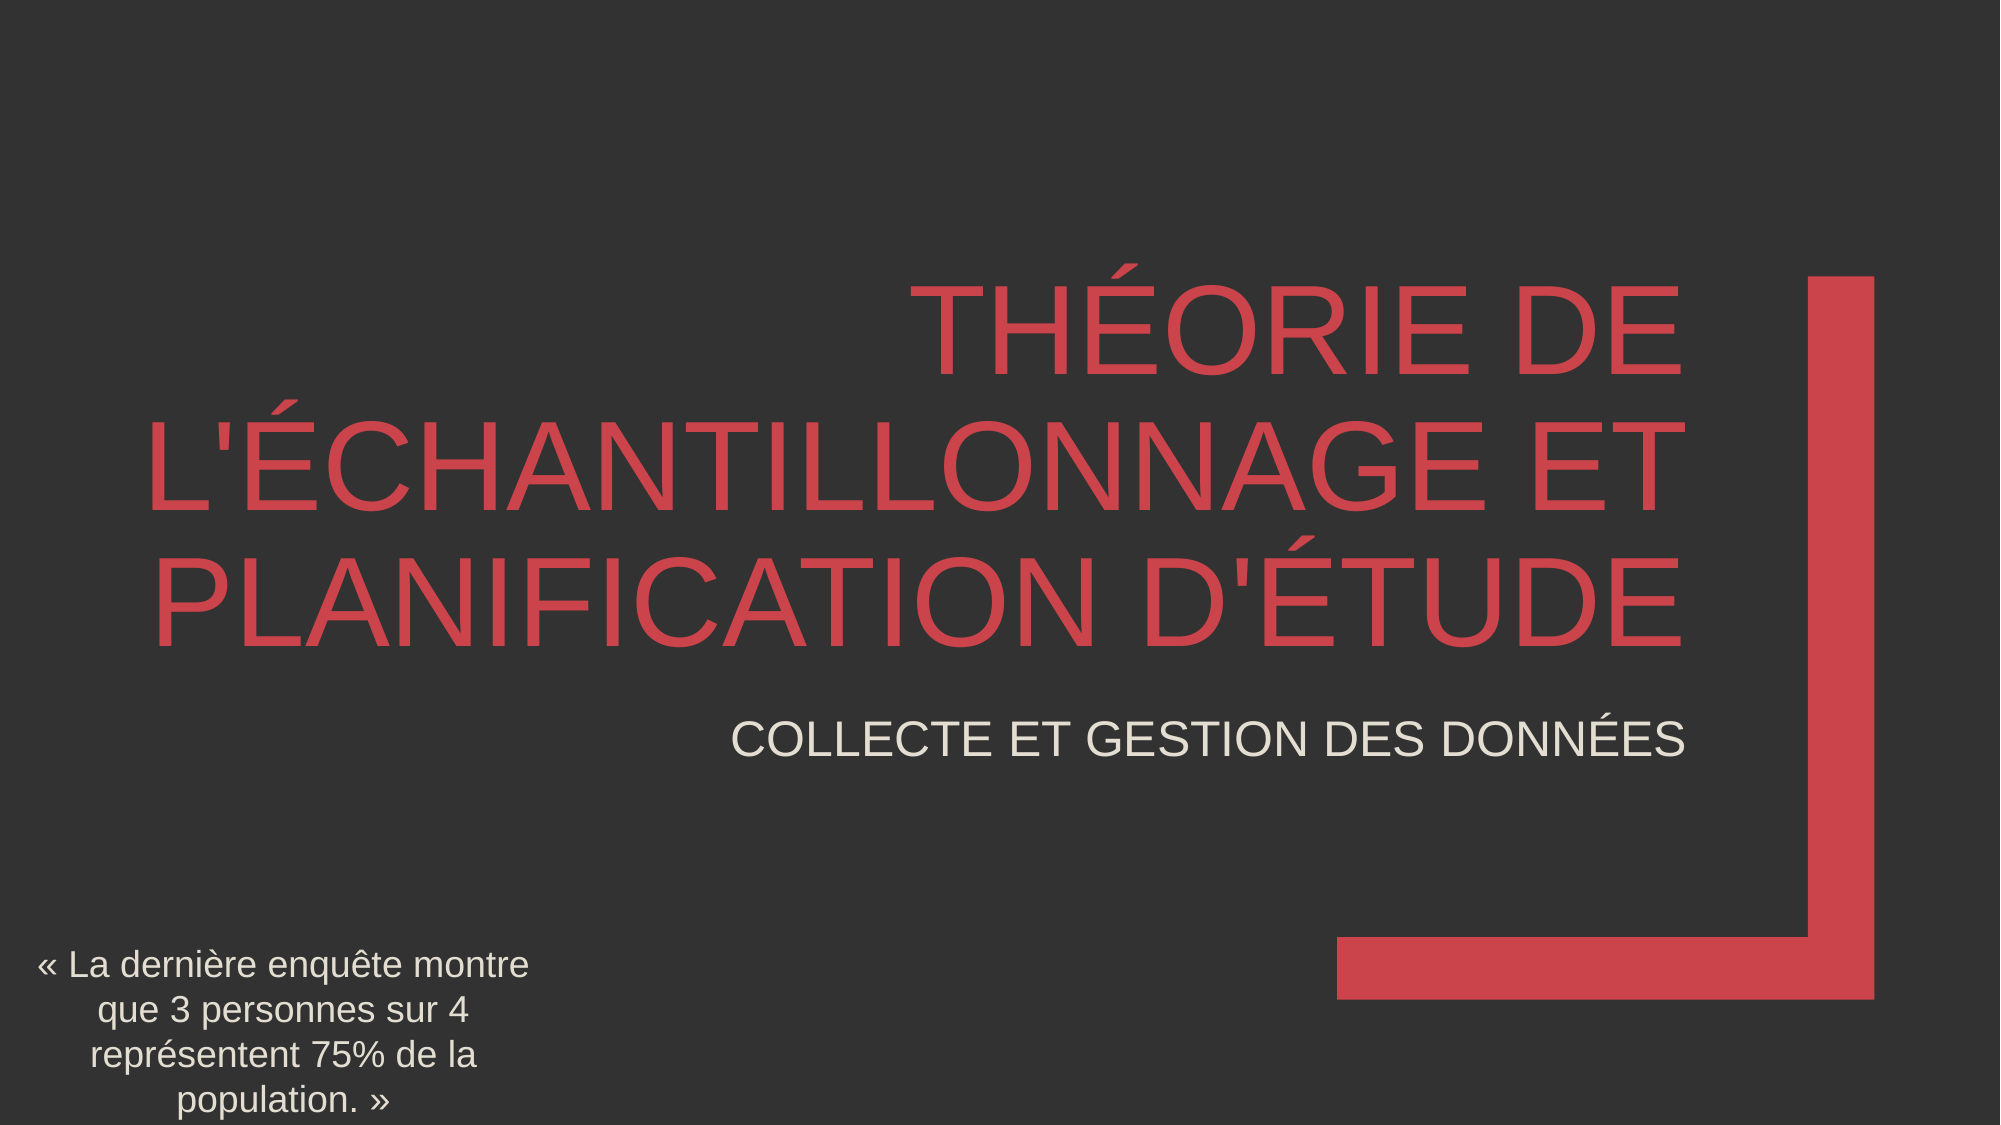

# THÉORIE DE L'ÉCHANTILLONNAGE ET PLANIFICATION D'ÉTUDE
COLLECTE ET GESTION DES DONNÉES
« La dernière enquête montre que 3 personnes sur 4 représentent 75% de la population. »
D. Letterman